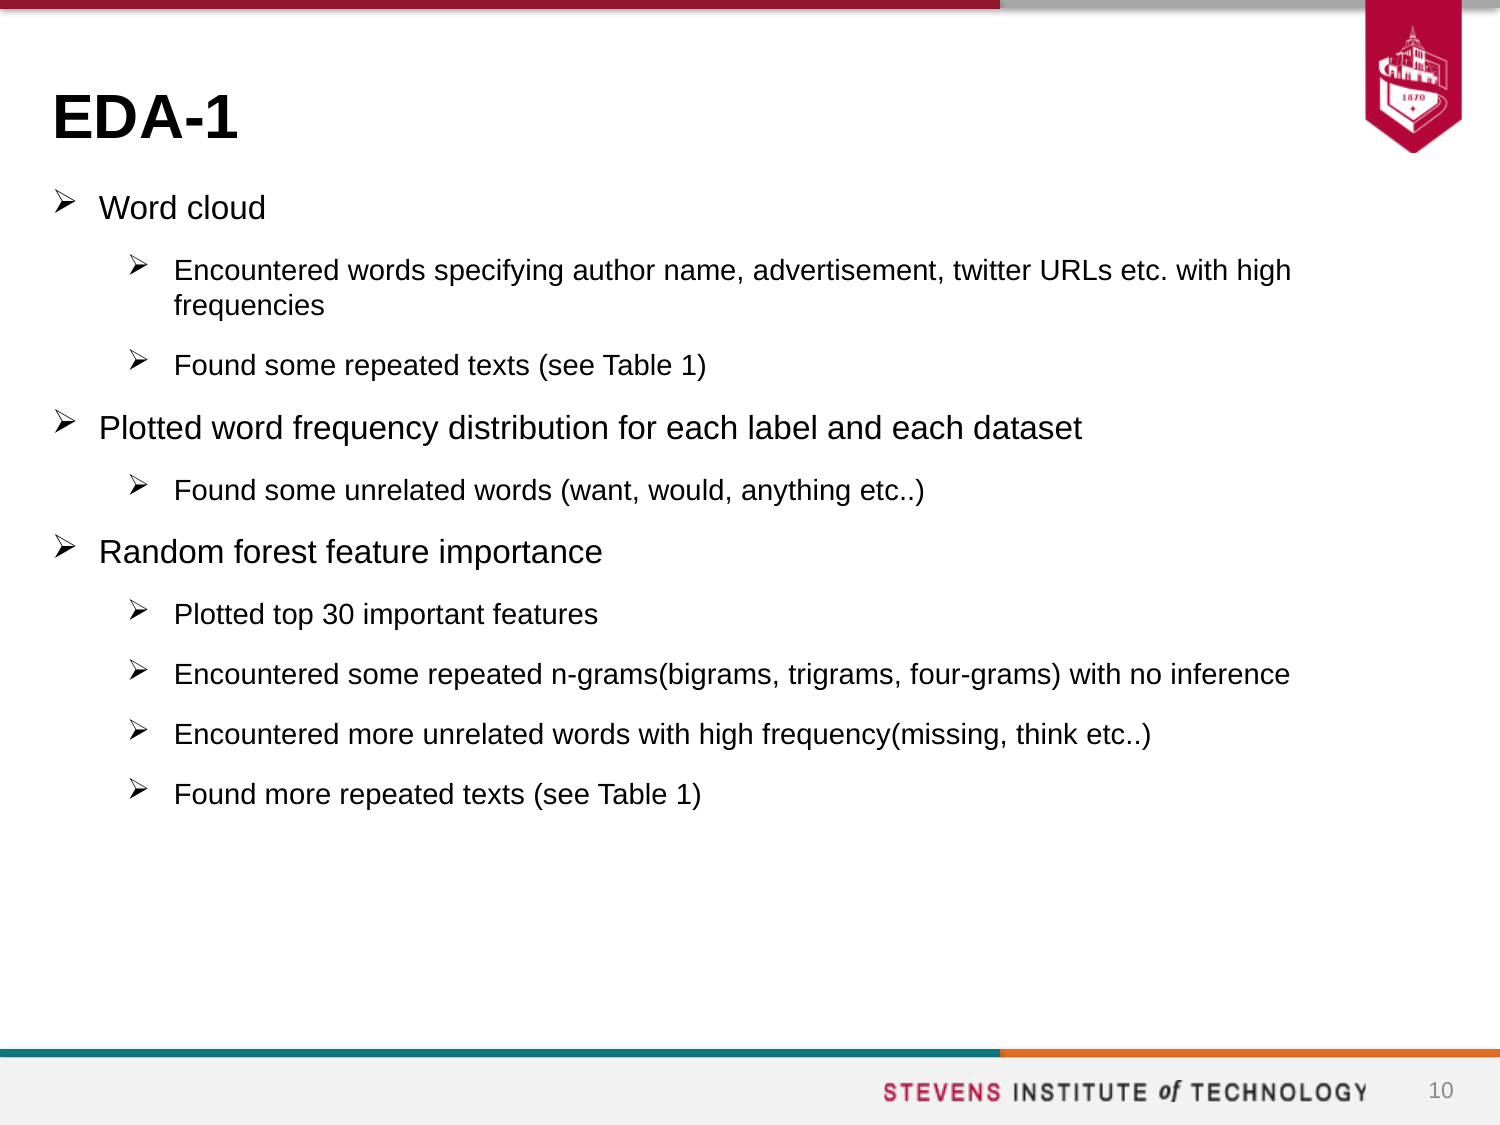

# EDA-1
Word cloud
Encountered words specifying author name, advertisement, twitter URLs etc. with high frequencies
Found some repeated texts (see Table 1)
Plotted word frequency distribution for each label and each dataset
Found some unrelated words (want, would, anything etc..)
Random forest feature importance
Plotted top 30 important features
Encountered some repeated n-grams(bigrams, trigrams, four-grams) with no inference
Encountered more unrelated words with high frequency(missing, think etc..)
Found more repeated texts (see Table 1)
10